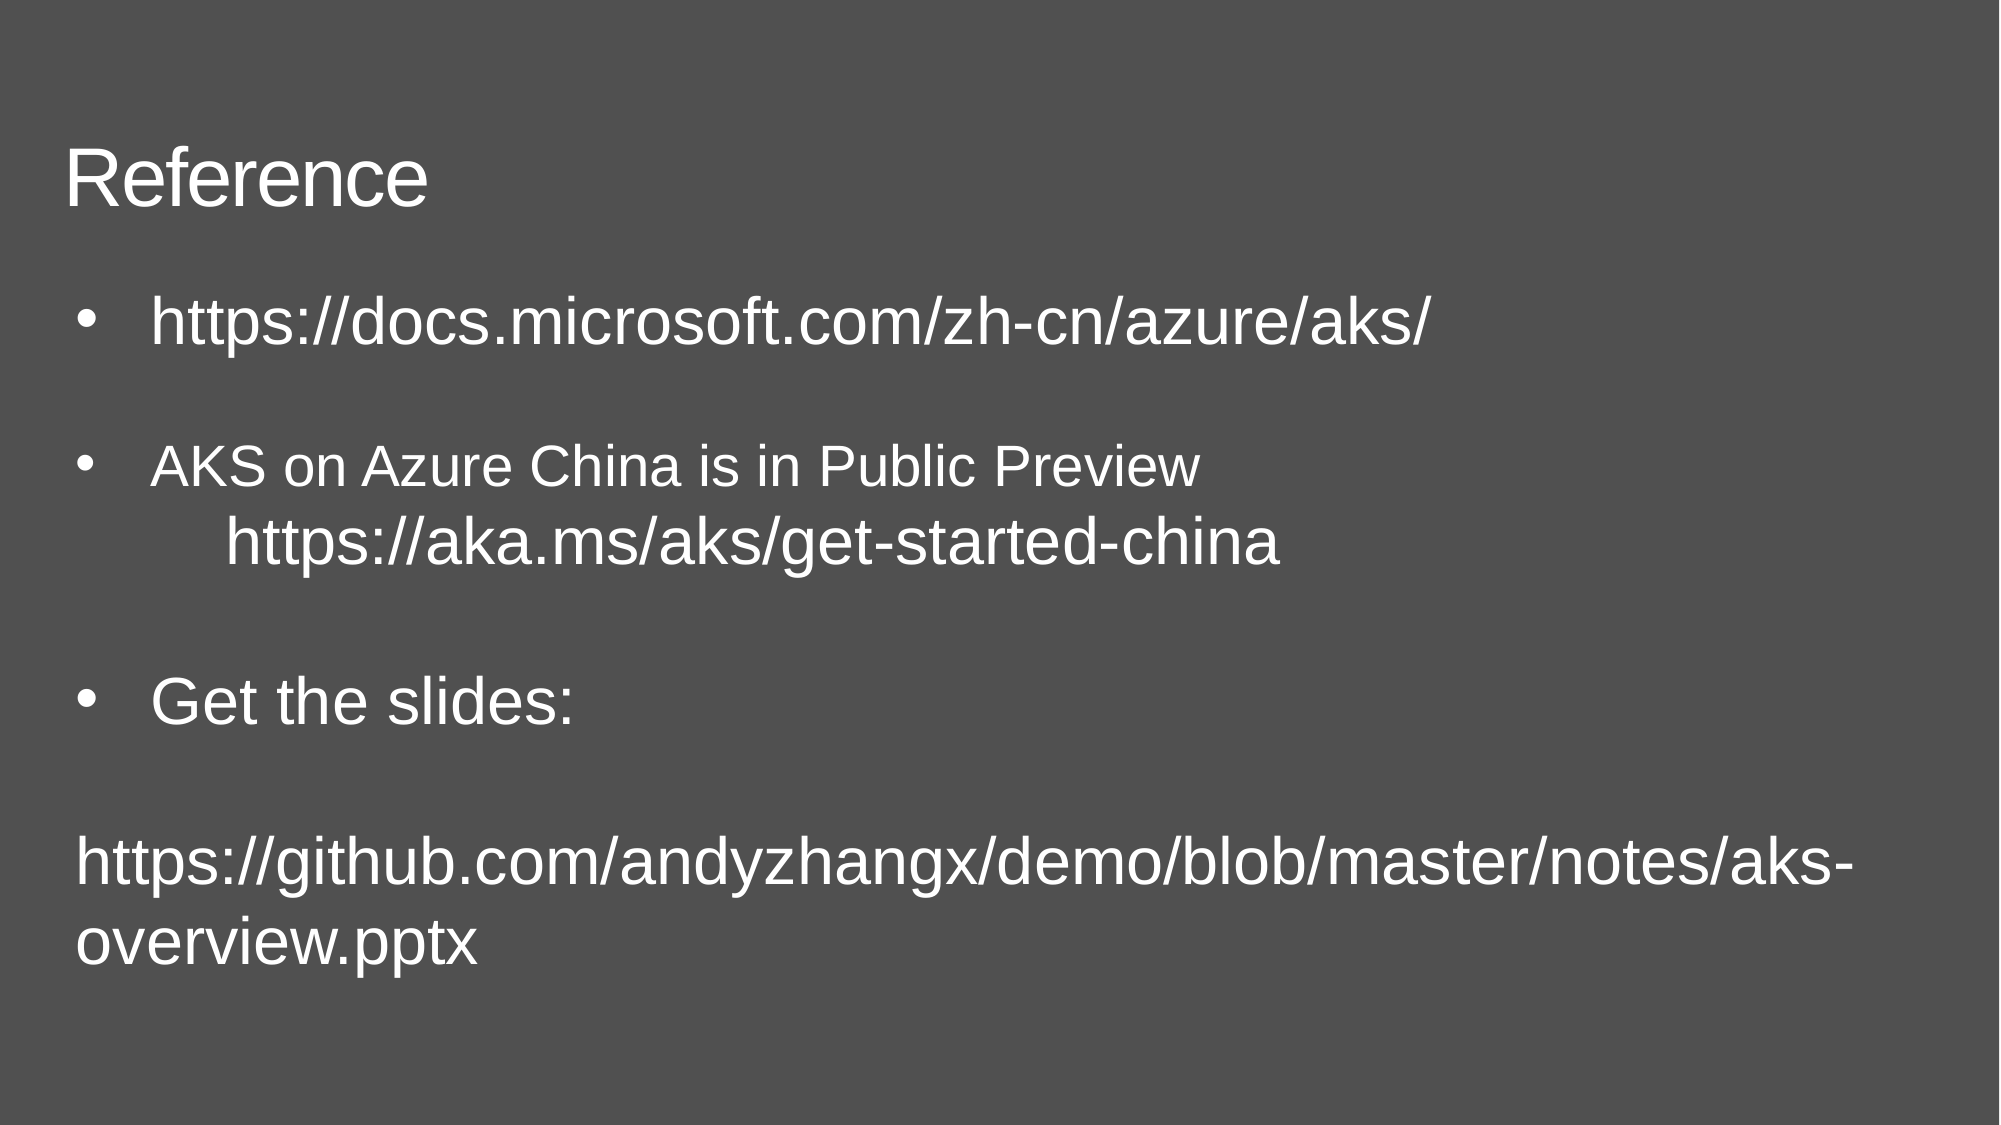

Reference
https://docs.microsoft.com/zh-cn/azure/aks/

AKS on Azure China is in Public Preview
	https://aka.ms/aks/get-started-china

Get the slides:
 	https://github.com/andyzhangx/demo/blob/master/notes/aks-overview.pptx